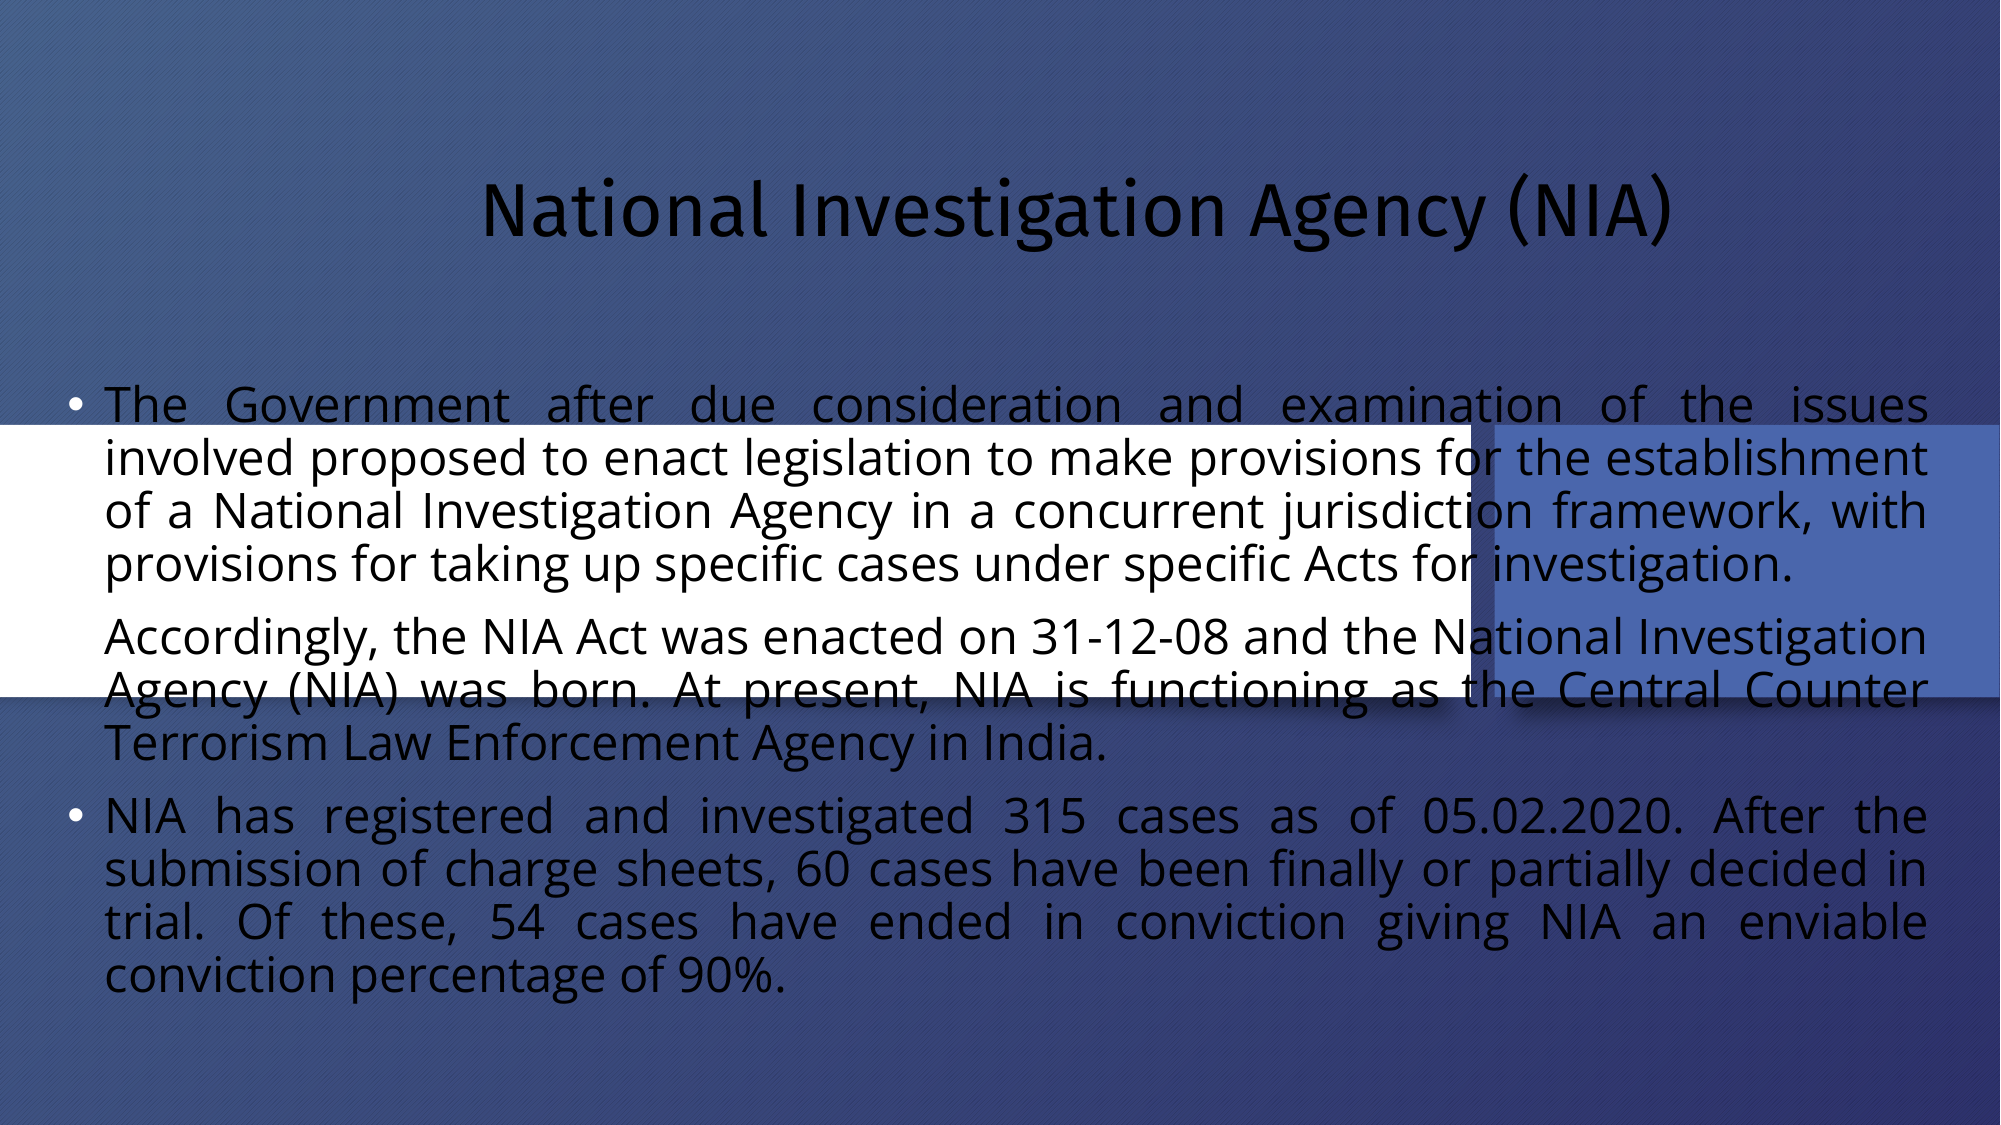

# National Investigation Agency (NIA)
The Government after due consideration and examination of the issues involved proposed to enact legislation to make provisions for the establishment of a National Investigation Agency in a concurrent jurisdiction framework, with provisions for taking up specific cases under specific Acts for investigation.
Accordingly, the NIA Act was enacted on 31-12-08 and the National Investigation Agency (NIA) was born. At present, NIA is functioning as the Central Counter Terrorism Law Enforcement Agency in India.
NIA has registered and investigated 315 cases as of 05.02.2020. After the submission of charge sheets, 60 cases have been finally or partially decided in trial. Of these, 54 cases have ended in conviction giving NIA an enviable conviction percentage of 90%.